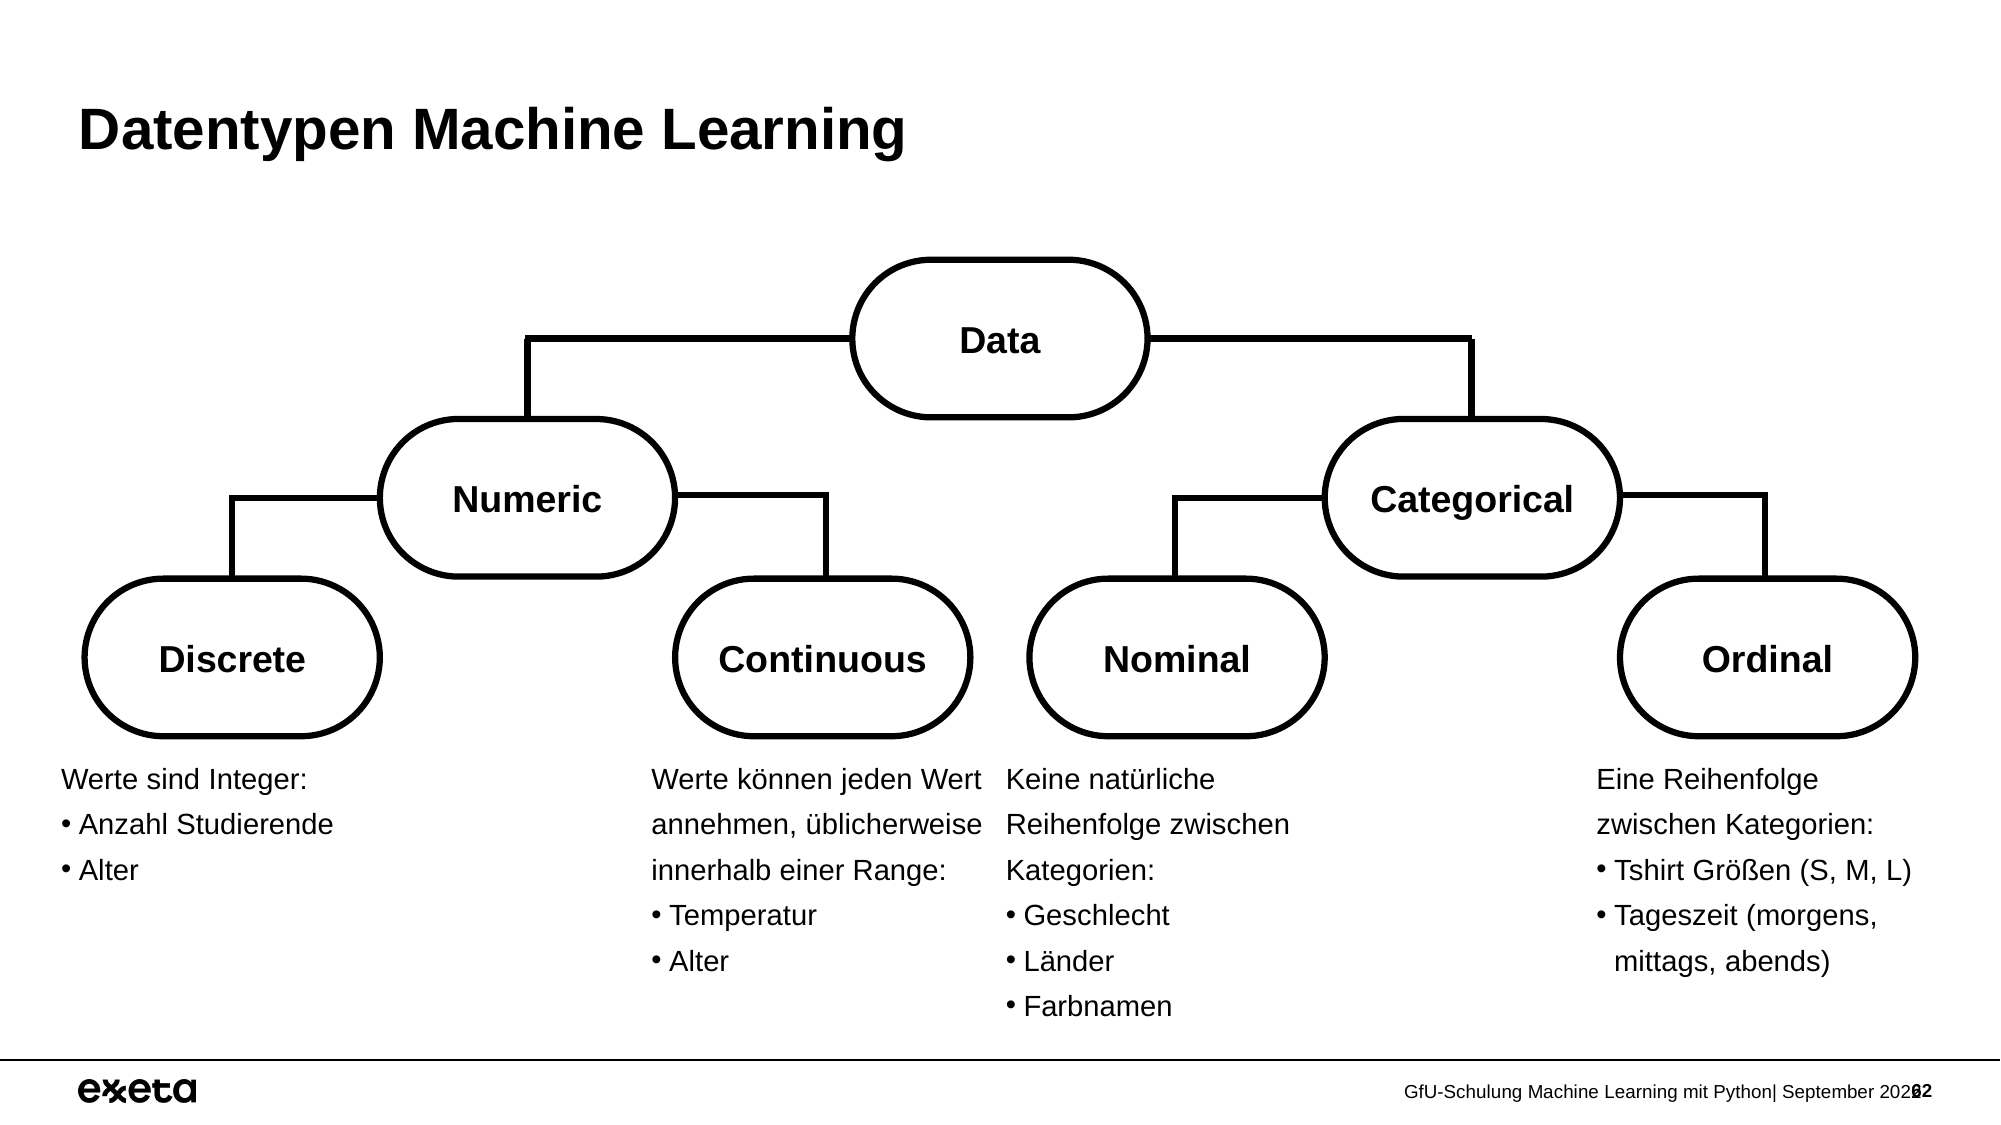

# Datentypen Machine Learning

Data
Numeric
Categorical
Discrete
Continuous
Nominal
Ordinal
Werte sind Integer:
Anzahl Studierende
Alter
Werte können jeden Wert annehmen, üblicherweise innerhalb einer Range:
Temperatur
Alter
Keine natürliche Reihenfolge zwischen Kategorien:
Geschlecht
Länder
Farbnamen
Eine Reihenfolge zwischen Kategorien:
Tshirt Größen (S, M, L)
Tageszeit (morgens, mittags, abends)

GfU-Schulung Machine Learning mit Python| September 2022